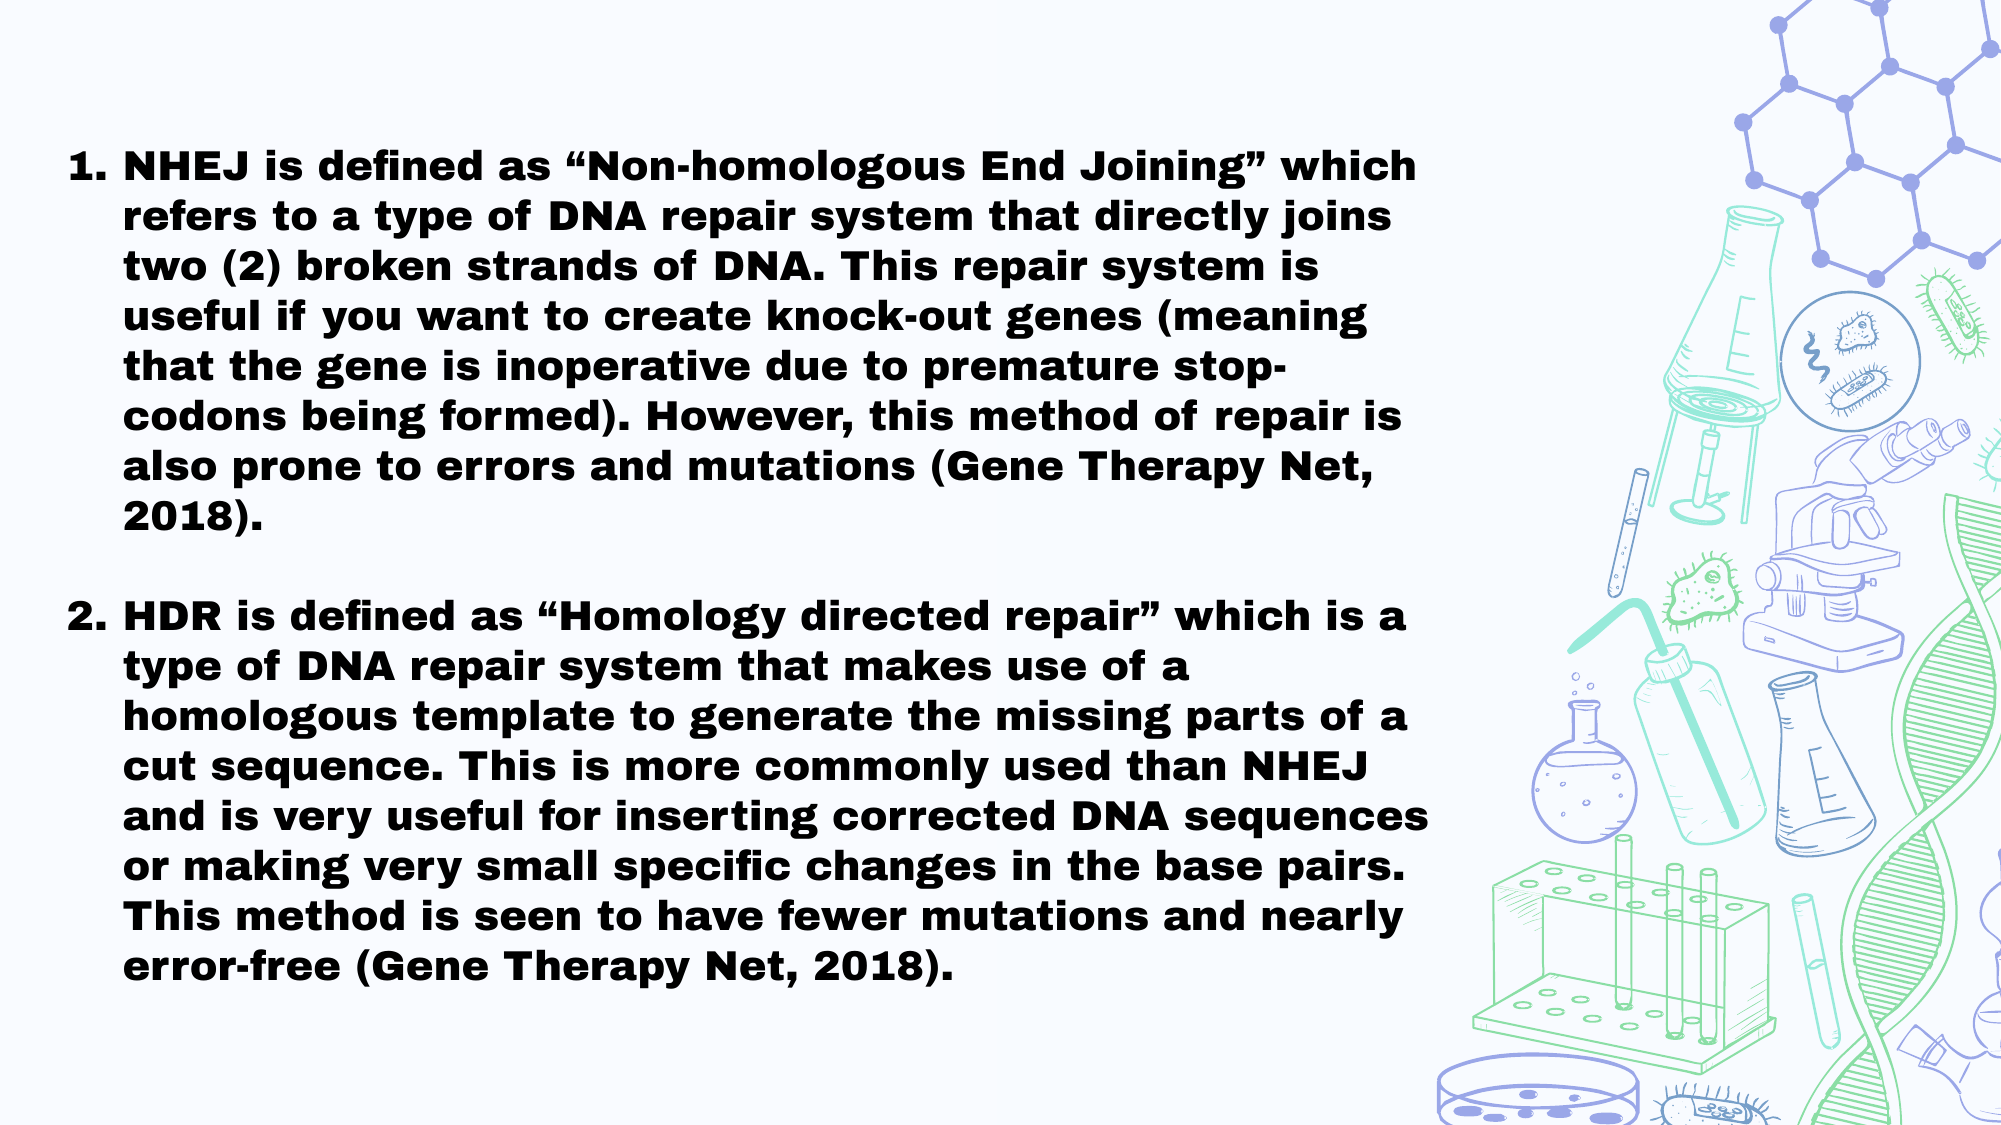

NHEJ is defined as “Non-homologous End Joining” which refers to a type of DNA repair system that directly joins two (2) broken strands of DNA. This repair system is useful if you want to create knock-out genes (meaning that the gene is inoperative due to premature stop-codons being formed). However, this method of repair is also prone to errors and mutations (Gene Therapy Net, 2018).

HDR is defined as “Homology directed repair” which is a type of DNA repair system that makes use of a homologous template to generate the missing parts of a cut sequence. This is more commonly used than NHEJ and is very useful for inserting corrected DNA sequences or making very small specific changes in the base pairs. This method is seen to have fewer mutations and nearly error-free (Gene Therapy Net, 2018).